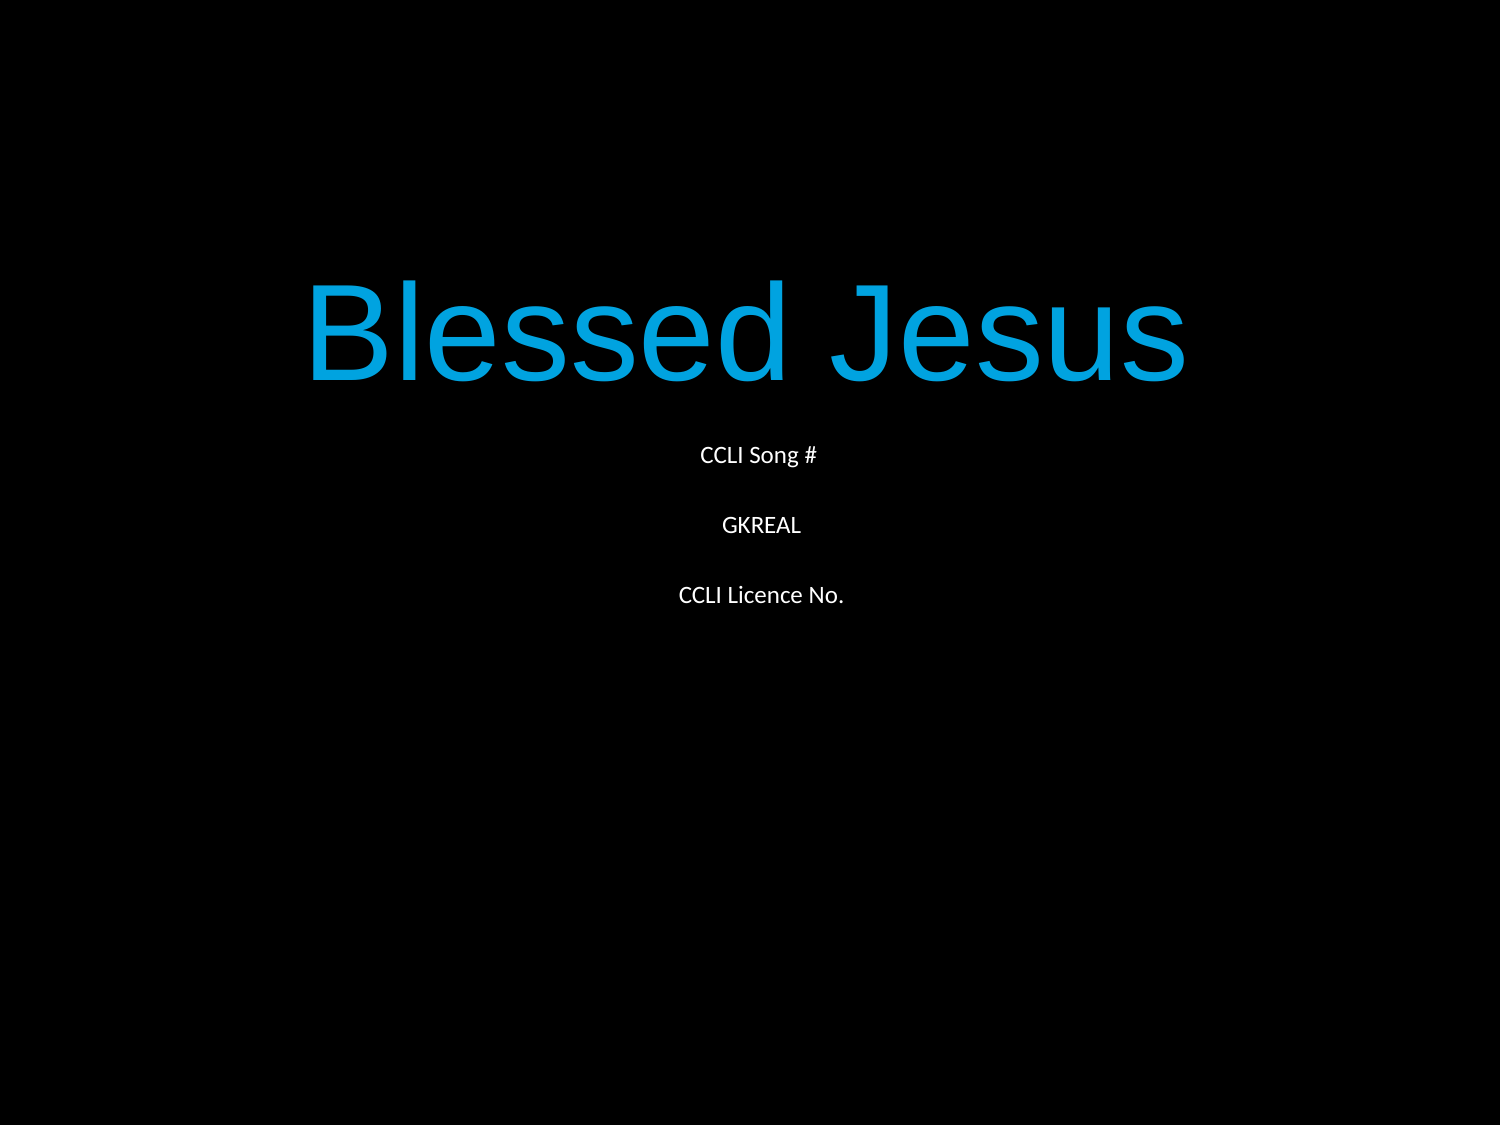

Blessed Jesus
CCLI Song #

GKREAL

CCLI Licence No.